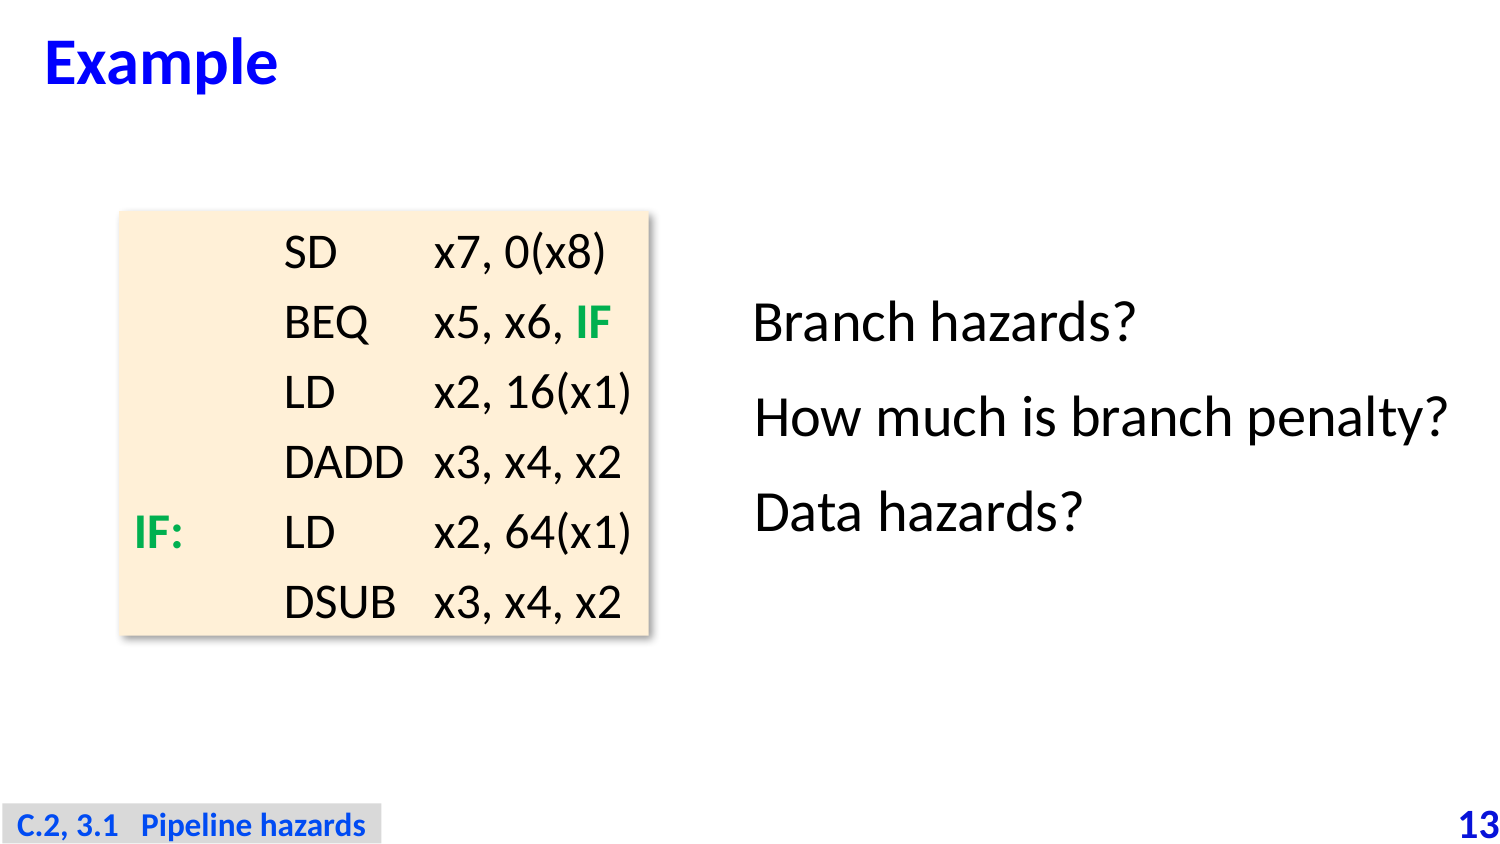

# Example
	SD    	x7, 0(x8)
	BEQ     	x5, x6, IF
	LD        	x2, 16(x1)
      	DADD  	x3, x4, x2
IF:  	LD    	x2, 64(x1)
      	DSUB  	x3, x4, x2
Branch hazards?
How much is branch penalty?
Data hazards?
C.2, 3.1   Pipeline hazards